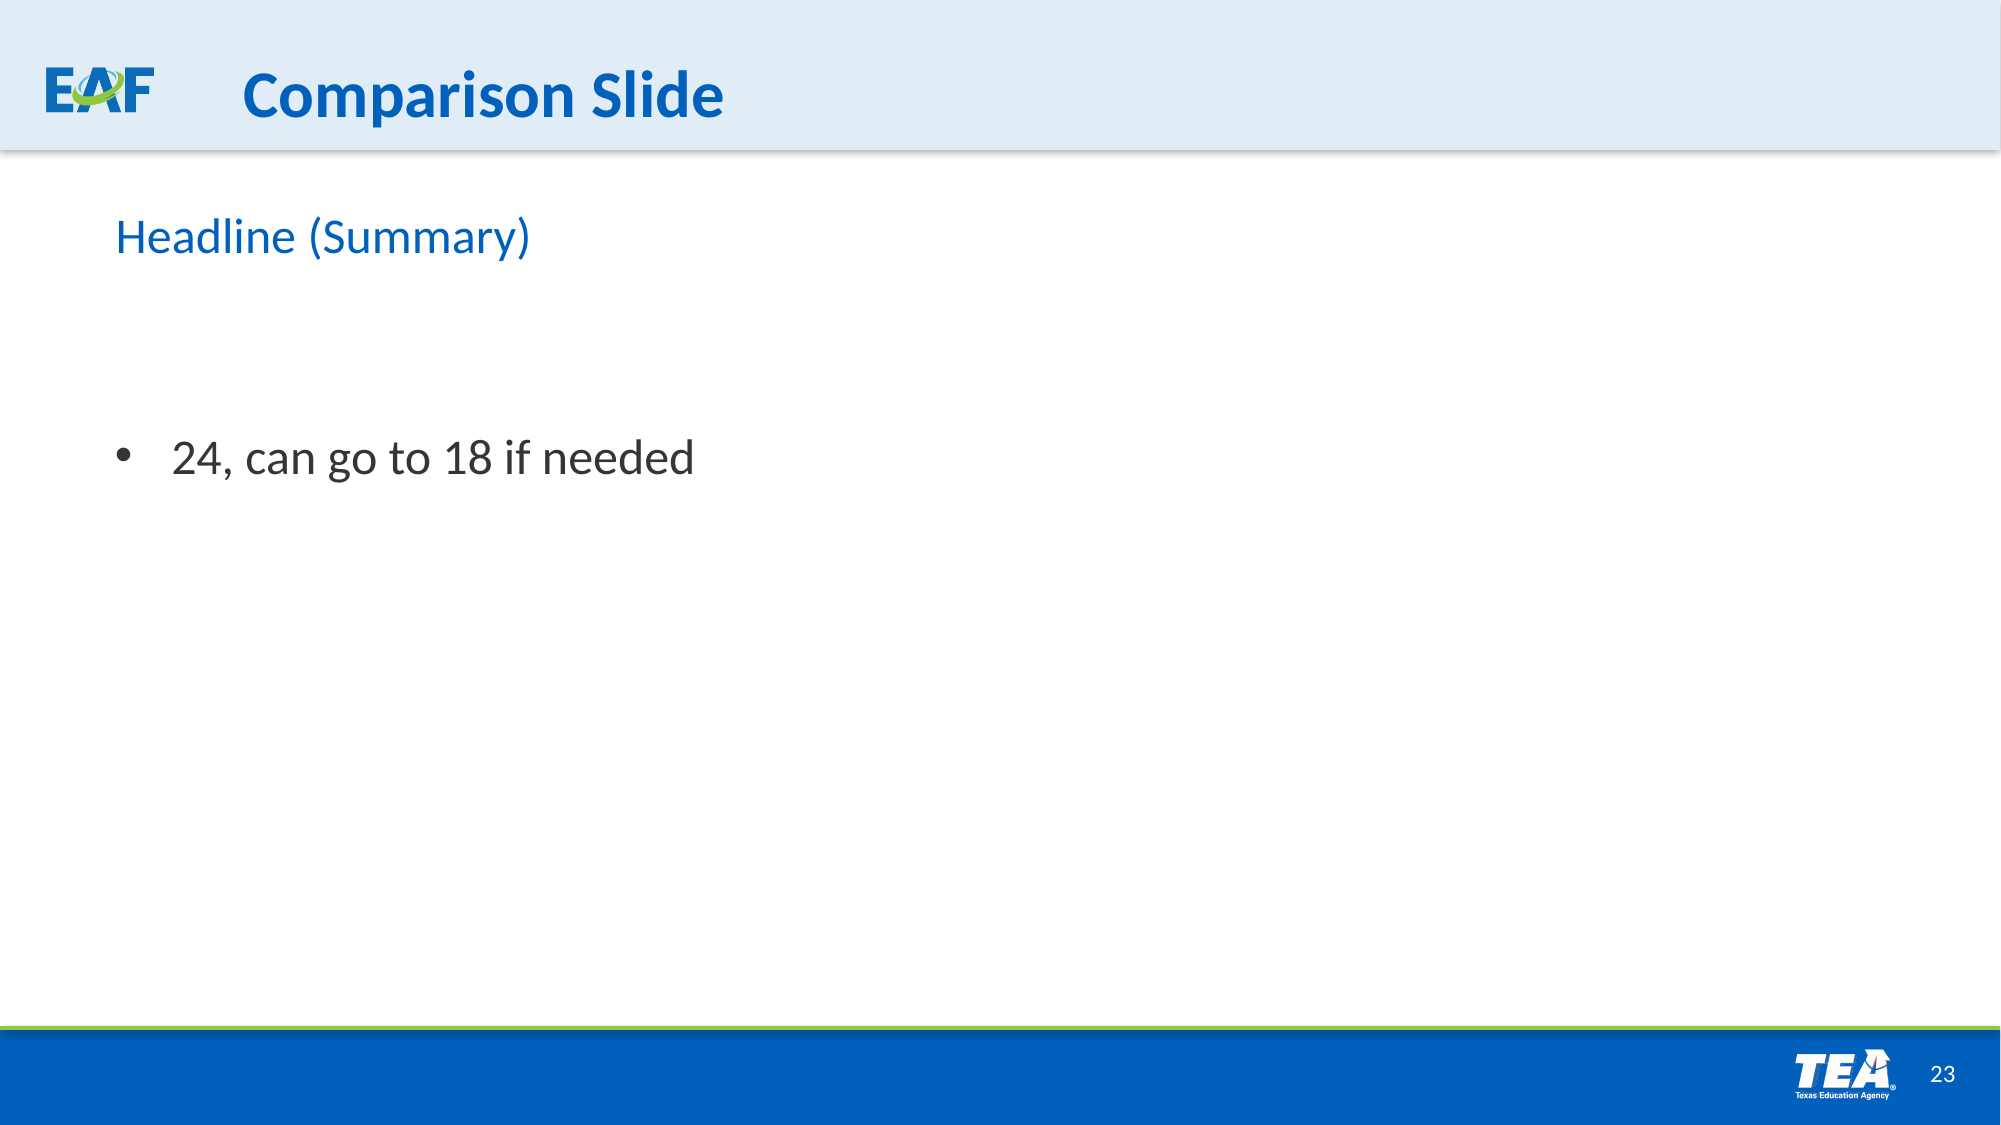

# Comparison Slide
Headline (Summary)

24, can go to 18 if needed

23